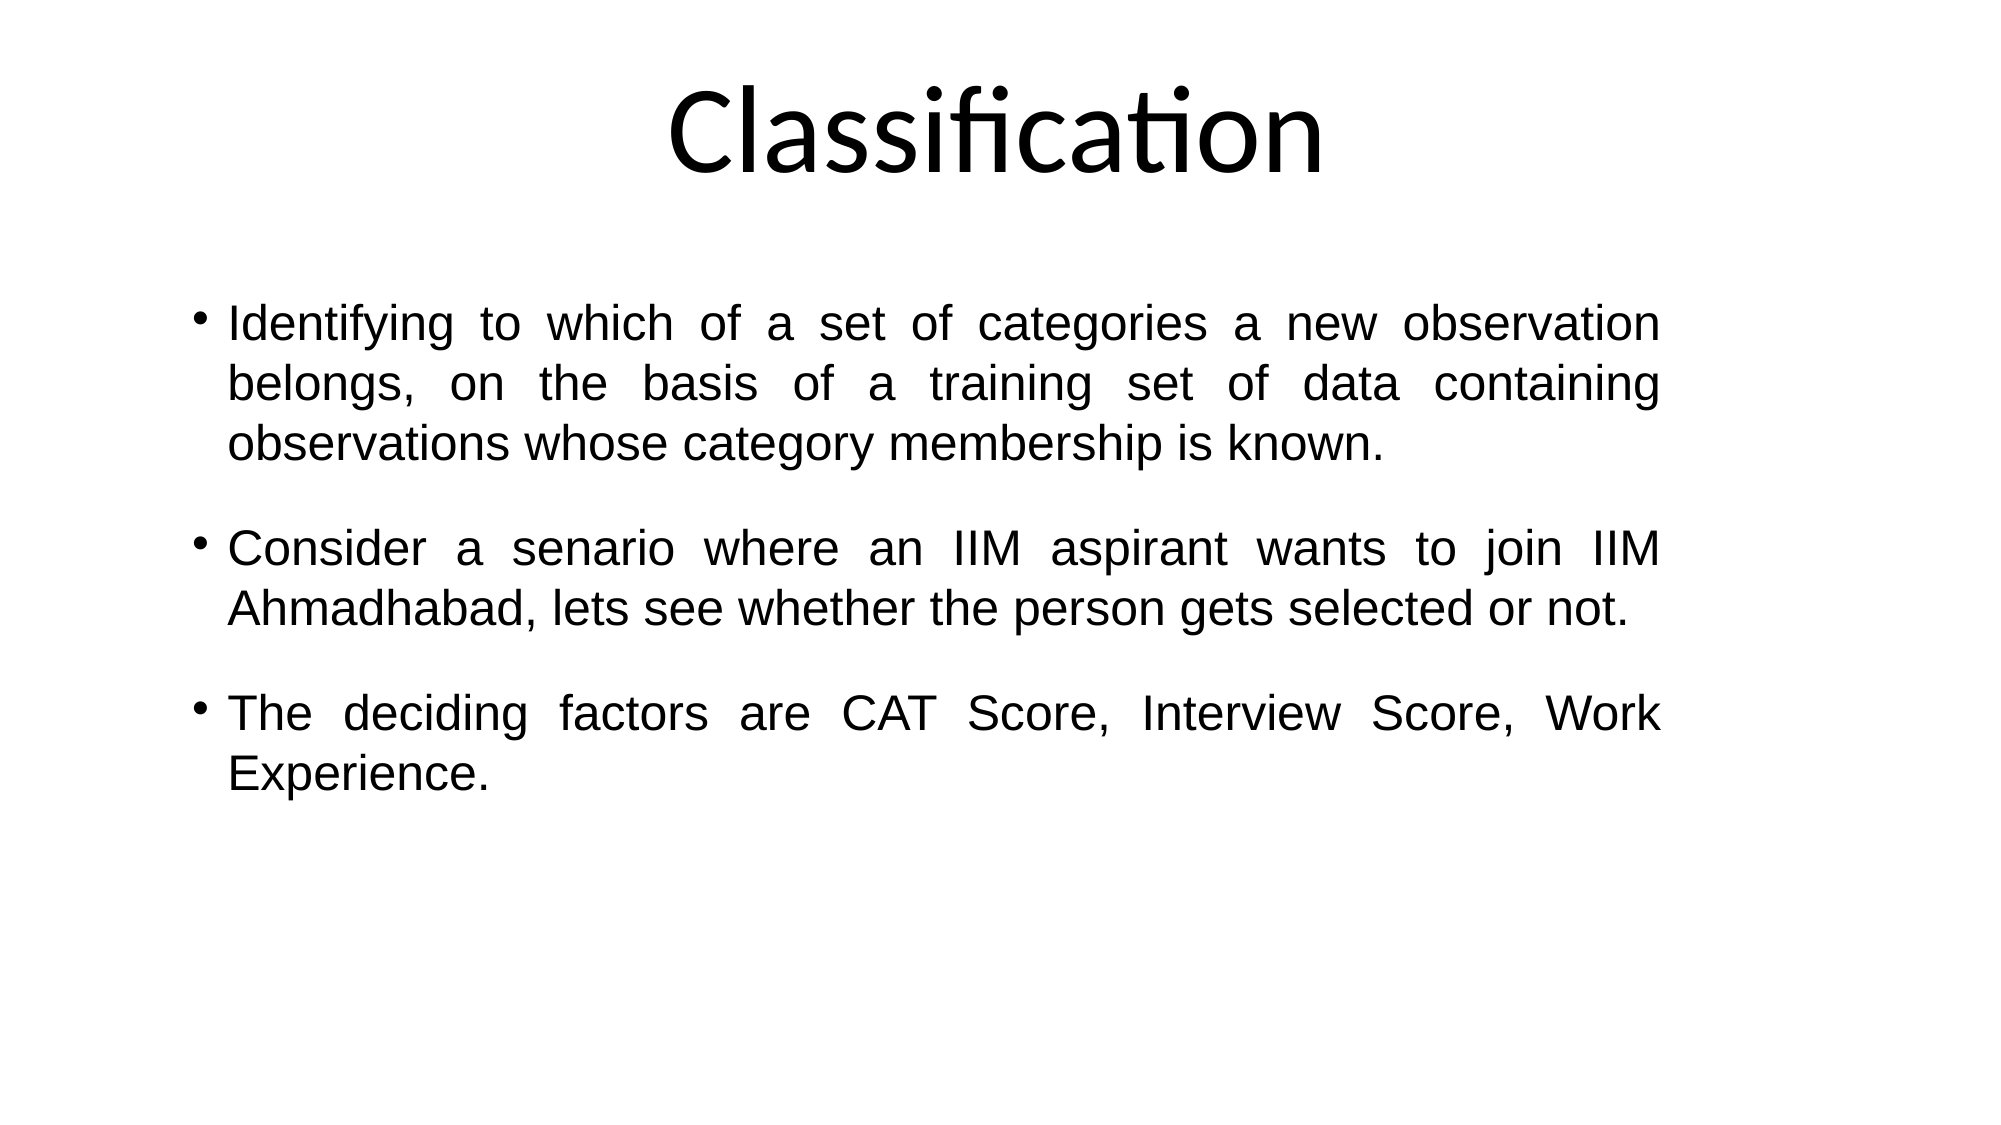

Classification
Identifying to which of a set of categories a new observation belongs, on the basis of a training set of data containing observations whose category membership is known.

Consider a senario where an IIM aspirant wants to join IIM Ahmadhabad, lets see whether the person gets selected or not.

The deciding factors are CAT Score, Interview Score, Work Experience.